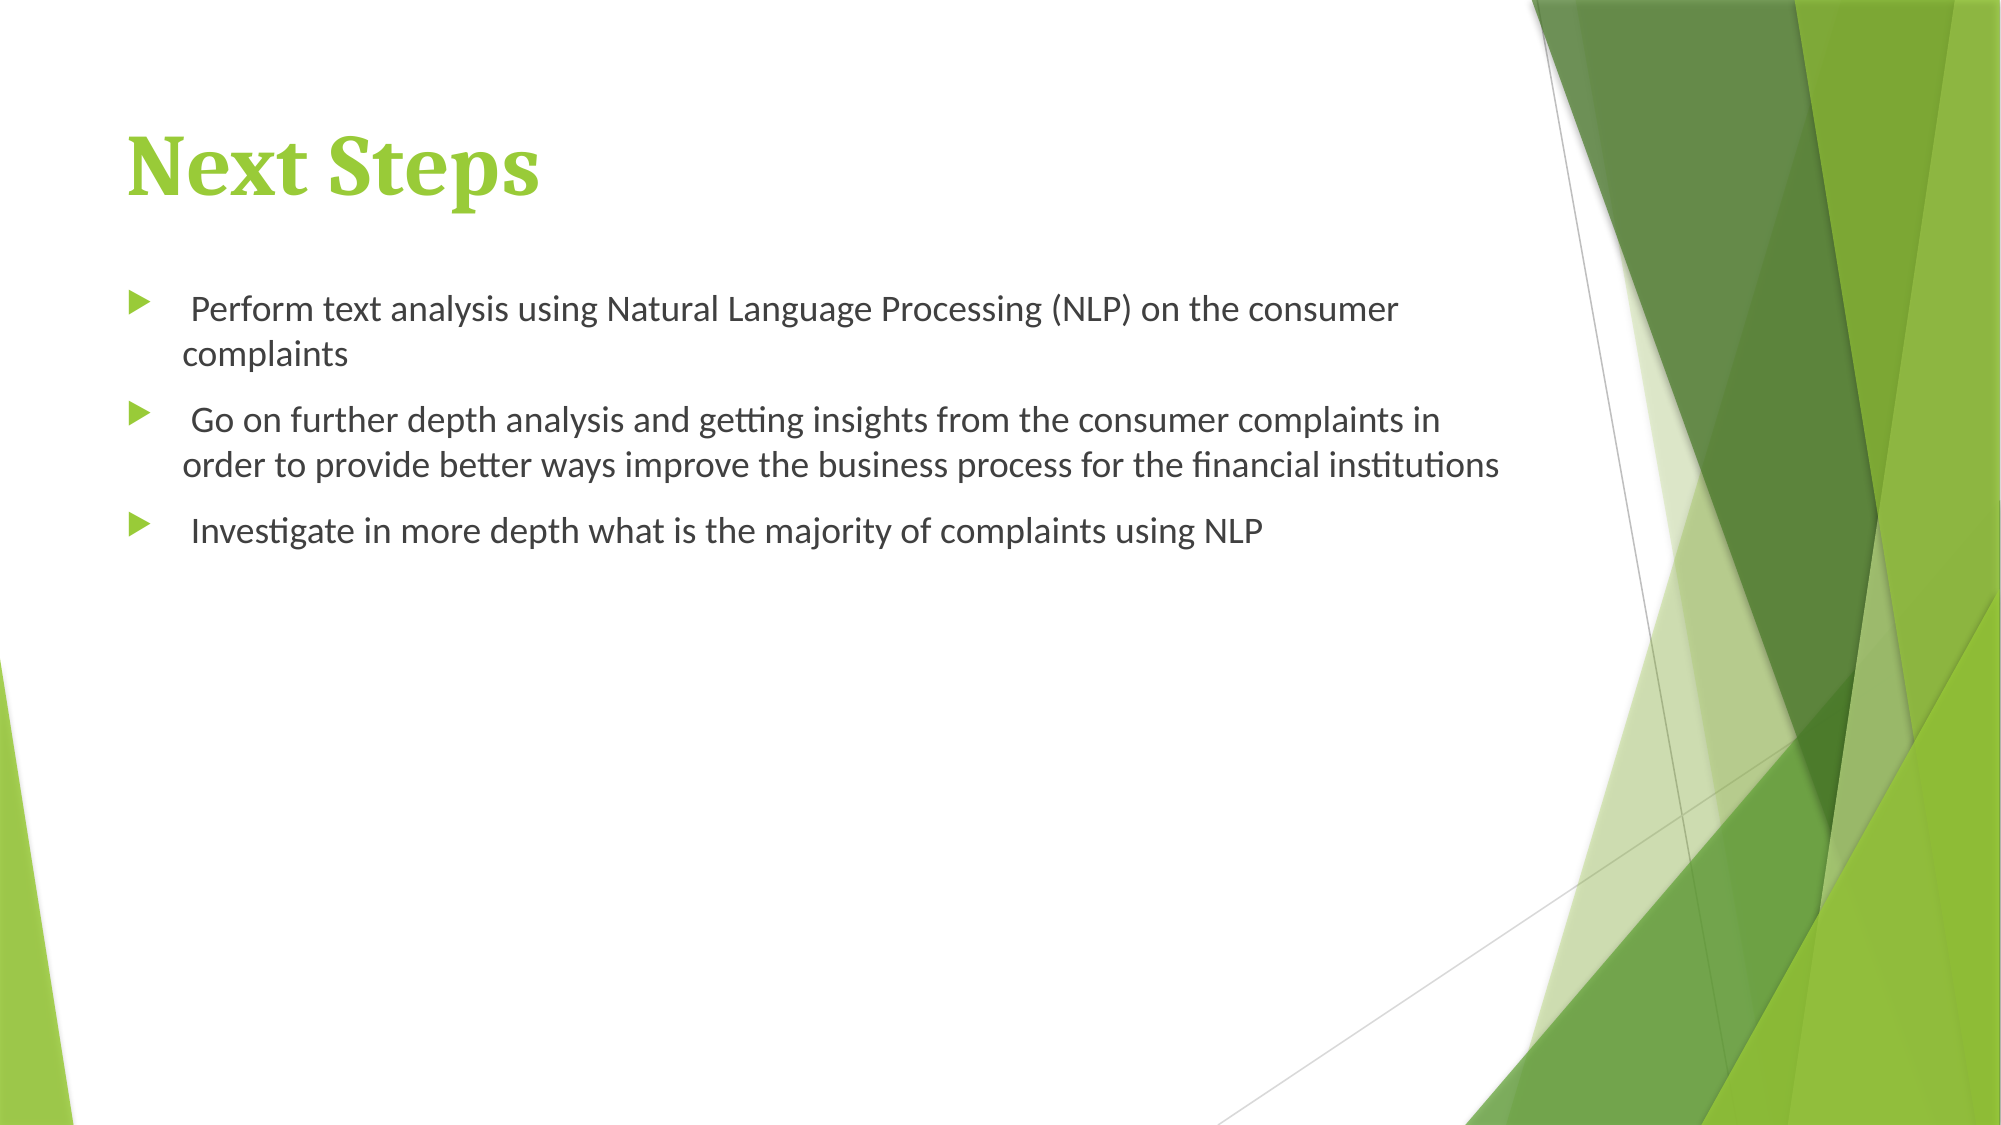

# Next Steps
 Perform text analysis using Natural Language Processing (NLP) on the consumer complaints
 Go on further depth analysis and getting insights from the consumer complaints in order to provide better ways improve the business process for the financial institutions
 Investigate in more depth what is the majority of complaints using NLP